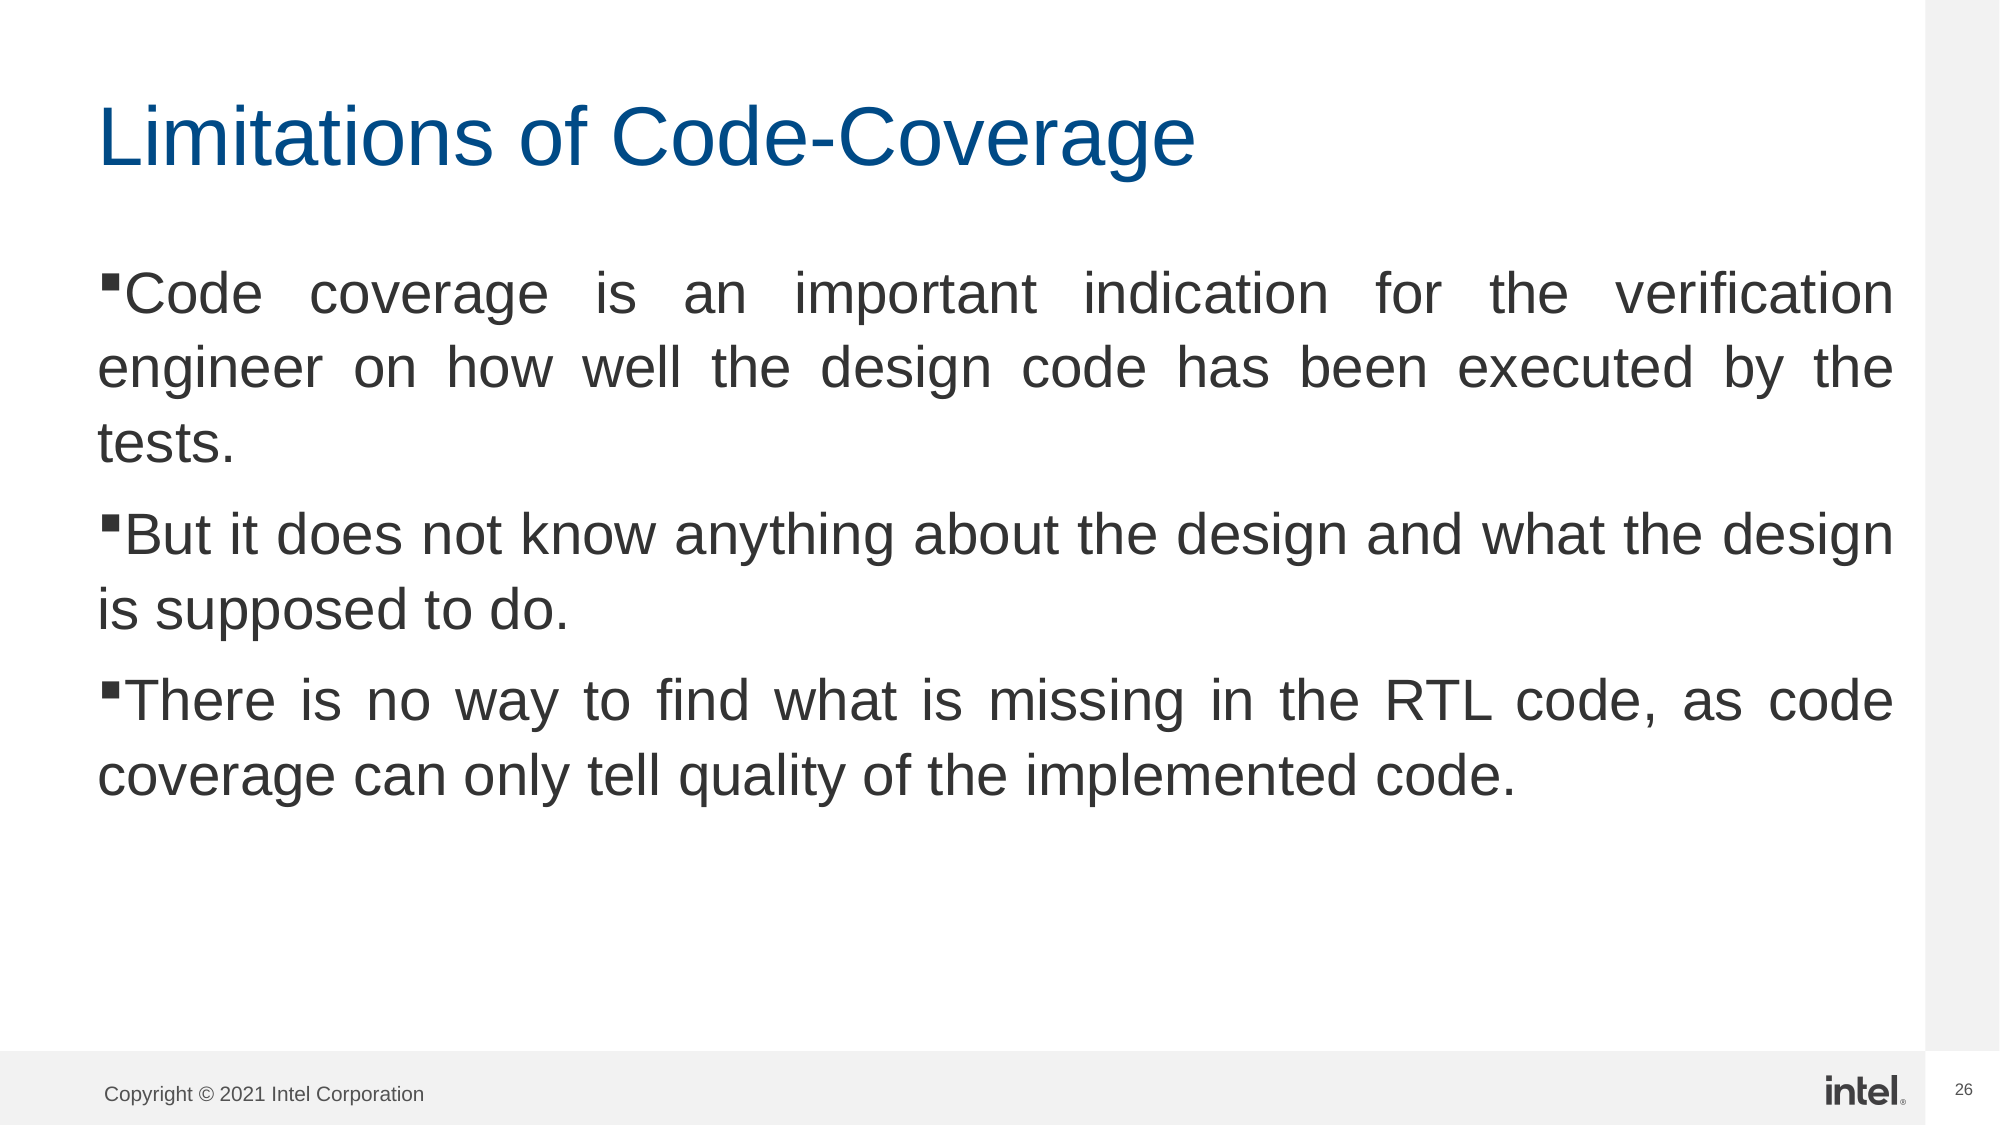

# Limitations of Code-Coverage
Code coverage is an important indication for the verification engineer on how well the design code has been executed by the tests.
But it does not know anything about the design and what the design is supposed to do.
There is no way to find what is missing in the RTL code, as code coverage can only tell quality of the implemented code.